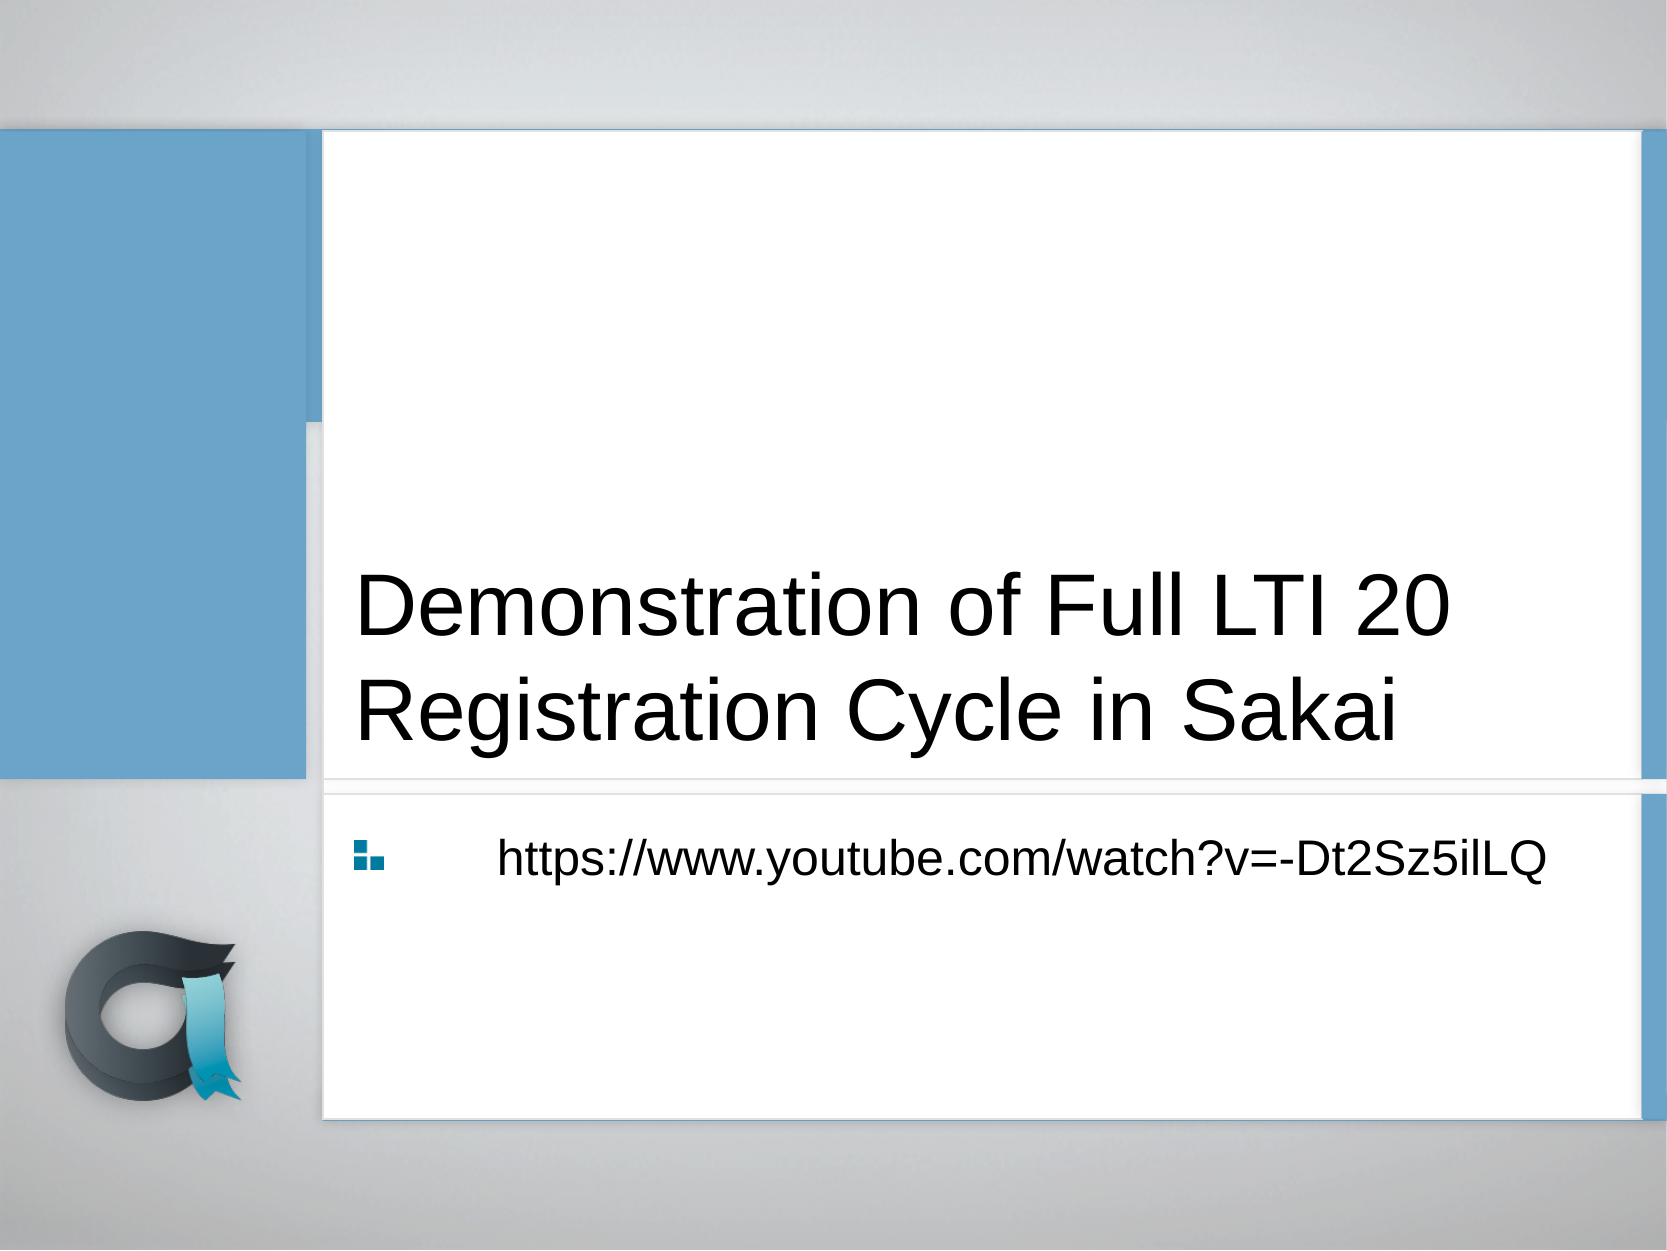

# Demonstration of Full LTI 20 Registration Cycle in Sakai
https://www.youtube.com/watch?v=-Dt2Sz5ilLQ